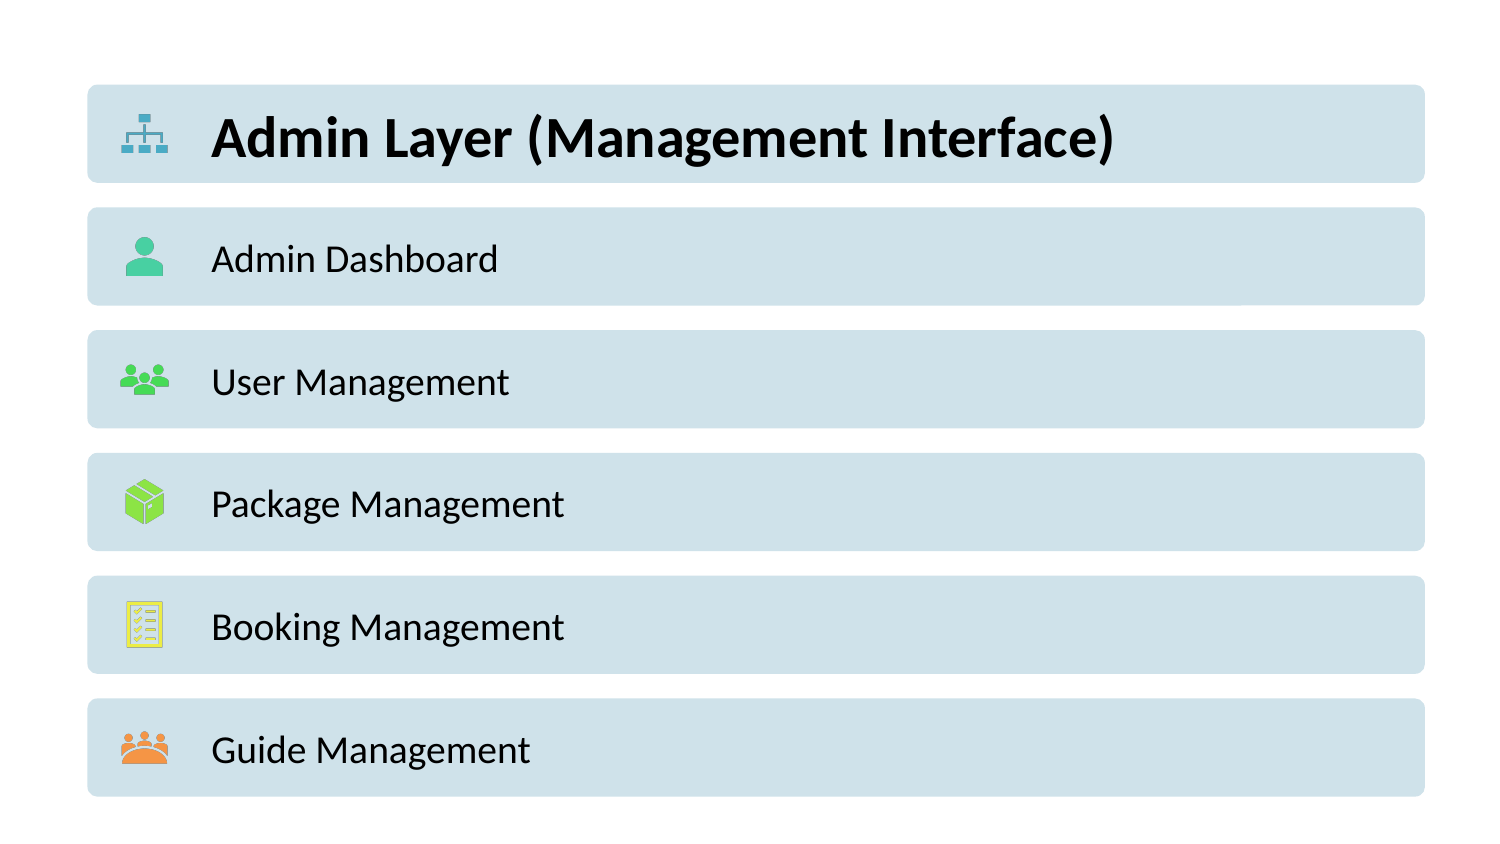

Admin Layer (Management Interface)
Admin Dashboard
User Management
Package Management
Booking Management
Guide Management